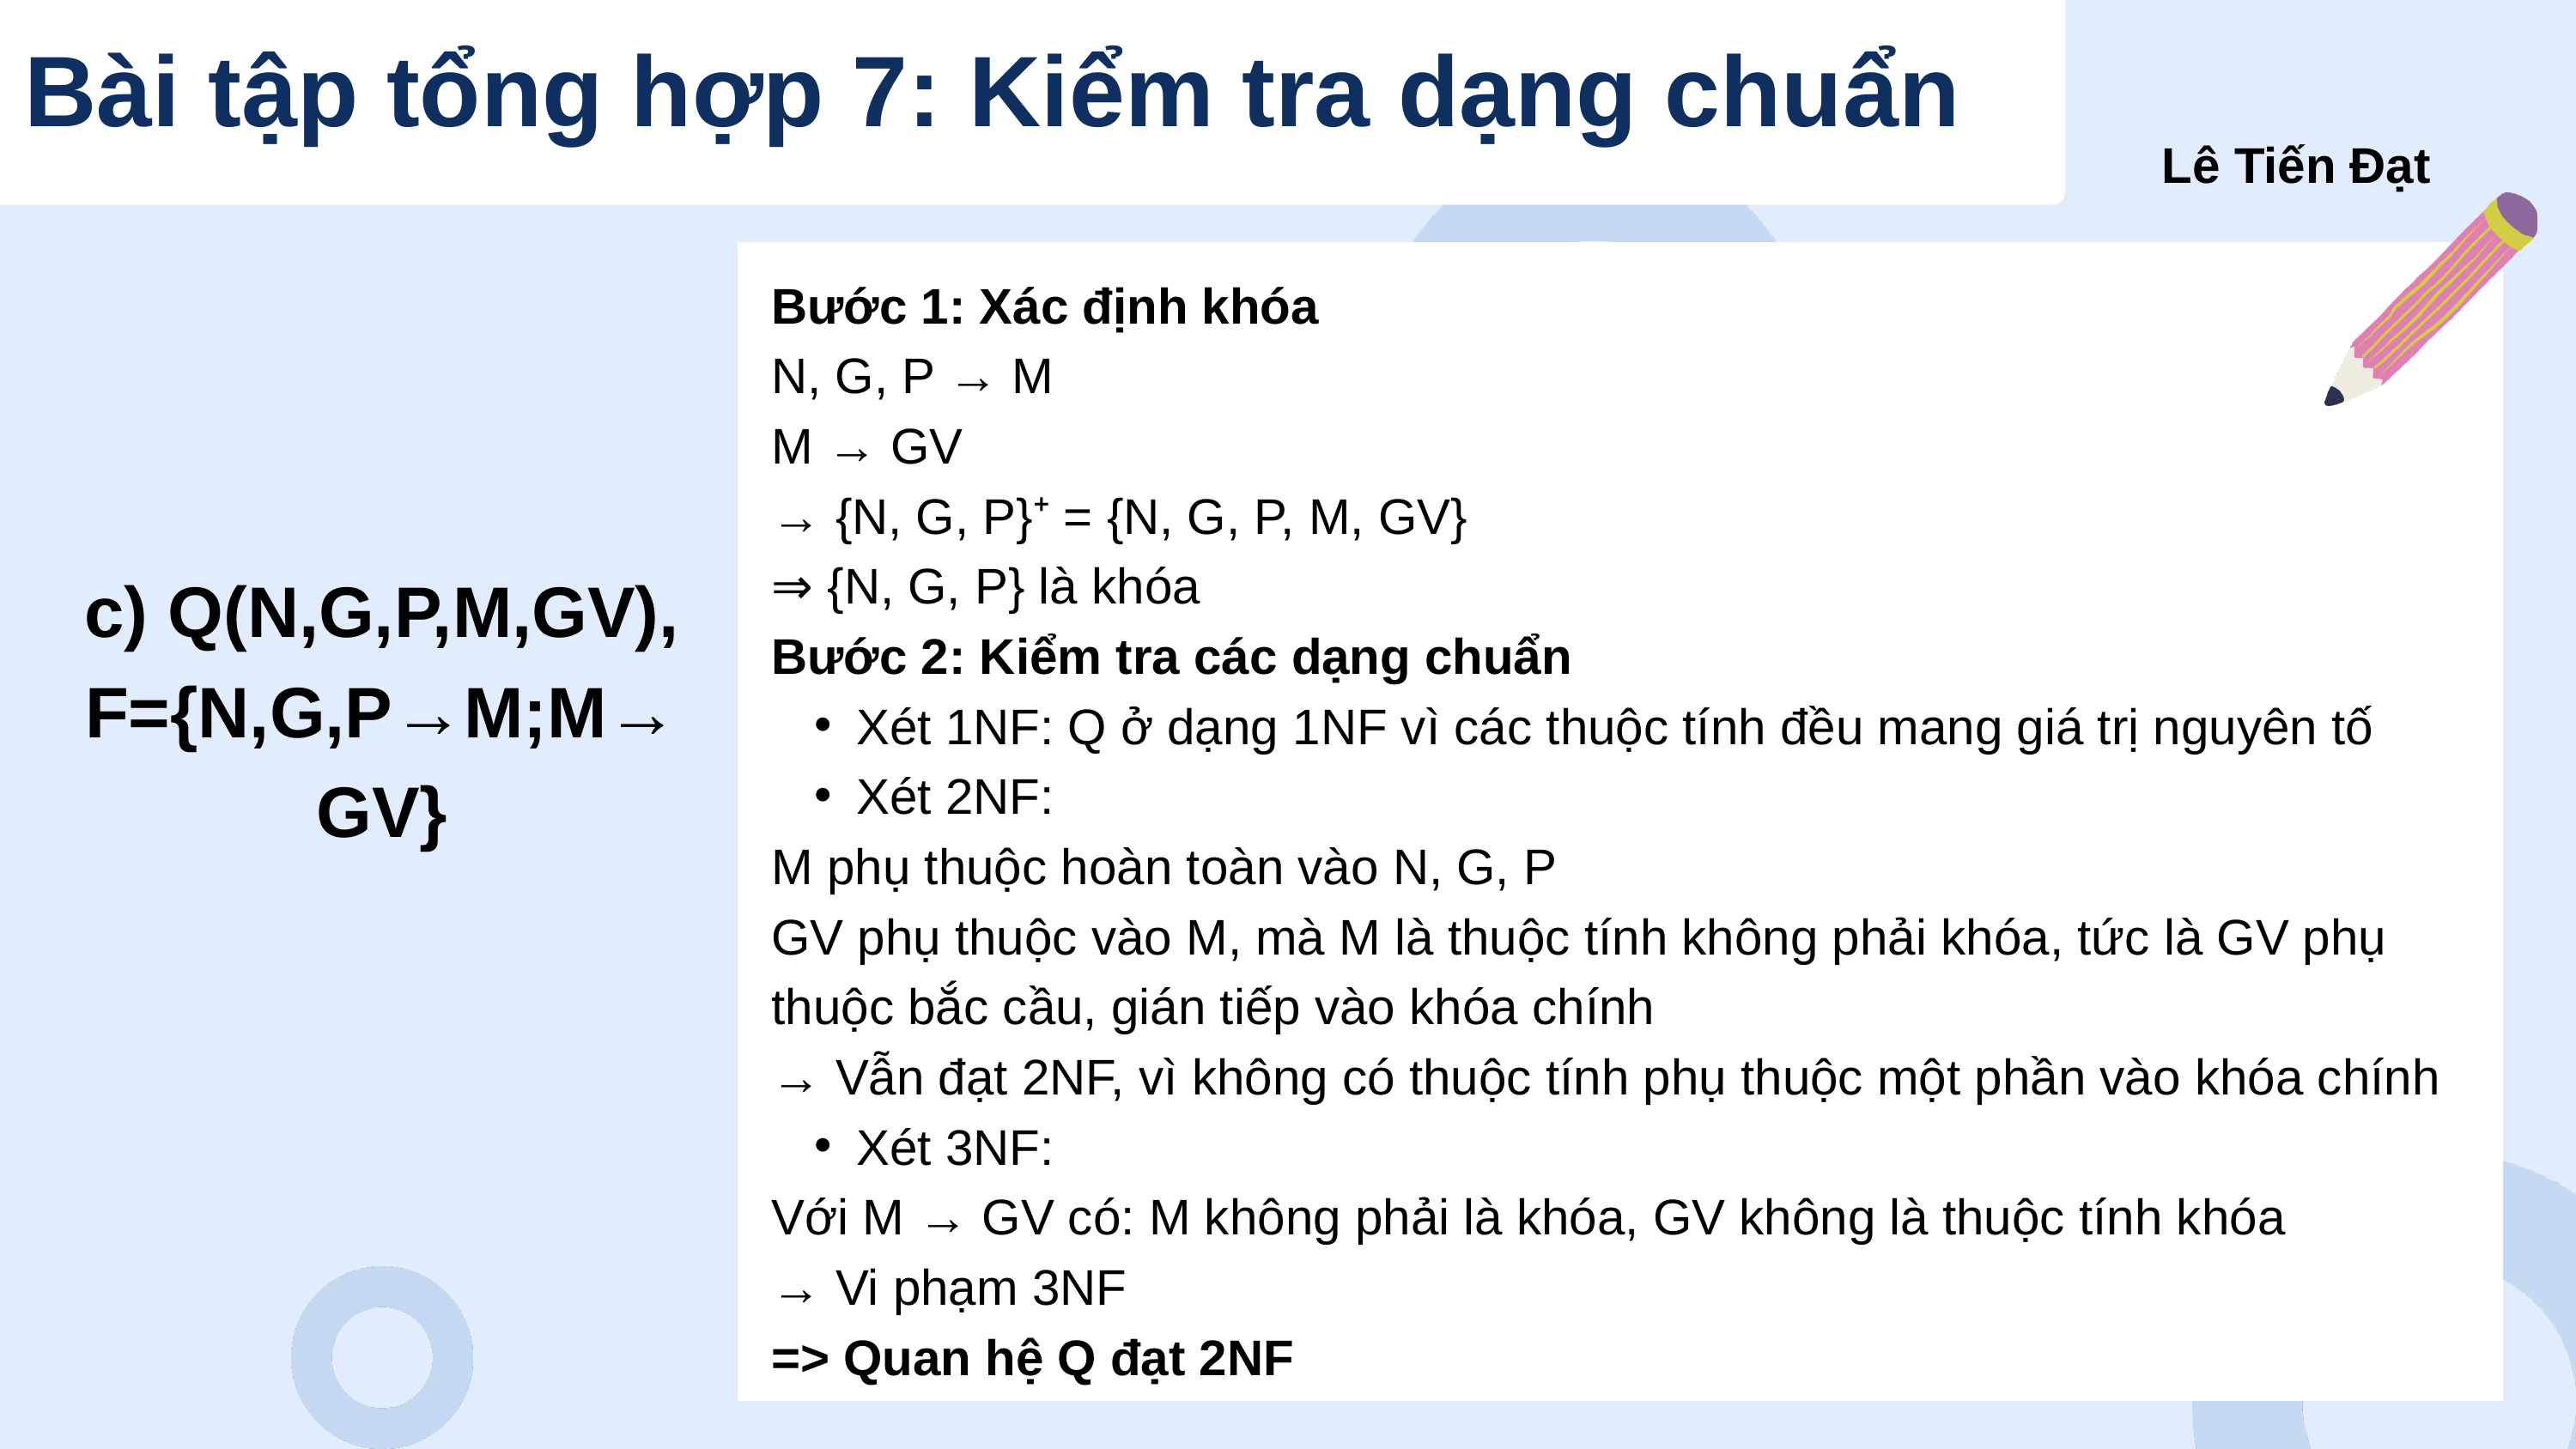

Bài tập tổng hợp 7: Kiểm tra dạng chuẩn
Lê Tiến Đạt

Bước 1: Xác định khóa
N, G, P → M
M → GV
→ {N, G, P}⁺ = {N, G, P, M, GV}
⇒ {N, G, P} là khóa
Bước 2: Kiểm tra các dạng chuẩn
Xét 1NF: Q ở dạng 1NF vì các thuộc tính đều mang giá trị nguyên tố
Xét 2NF:
M phụ thuộc hoàn toàn vào N, G, P
GV phụ thuộc vào M, mà M là thuộc tính không phải khóa, tức là GV phụ thuộc bắc cầu, gián tiếp vào khóa chính
→ Vẫn đạt 2NF, vì không có thuộc tính phụ thuộc một phần vào khóa chính
Xét 3NF:
Với M → GV có: M không phải là khóa, GV không là thuộc tính khóa
→ Vi phạm 3NF
=> Quan hệ Q đạt 2NF

c) Q(N,G,P,M,GV), F={N,G,P→M;M→GV}